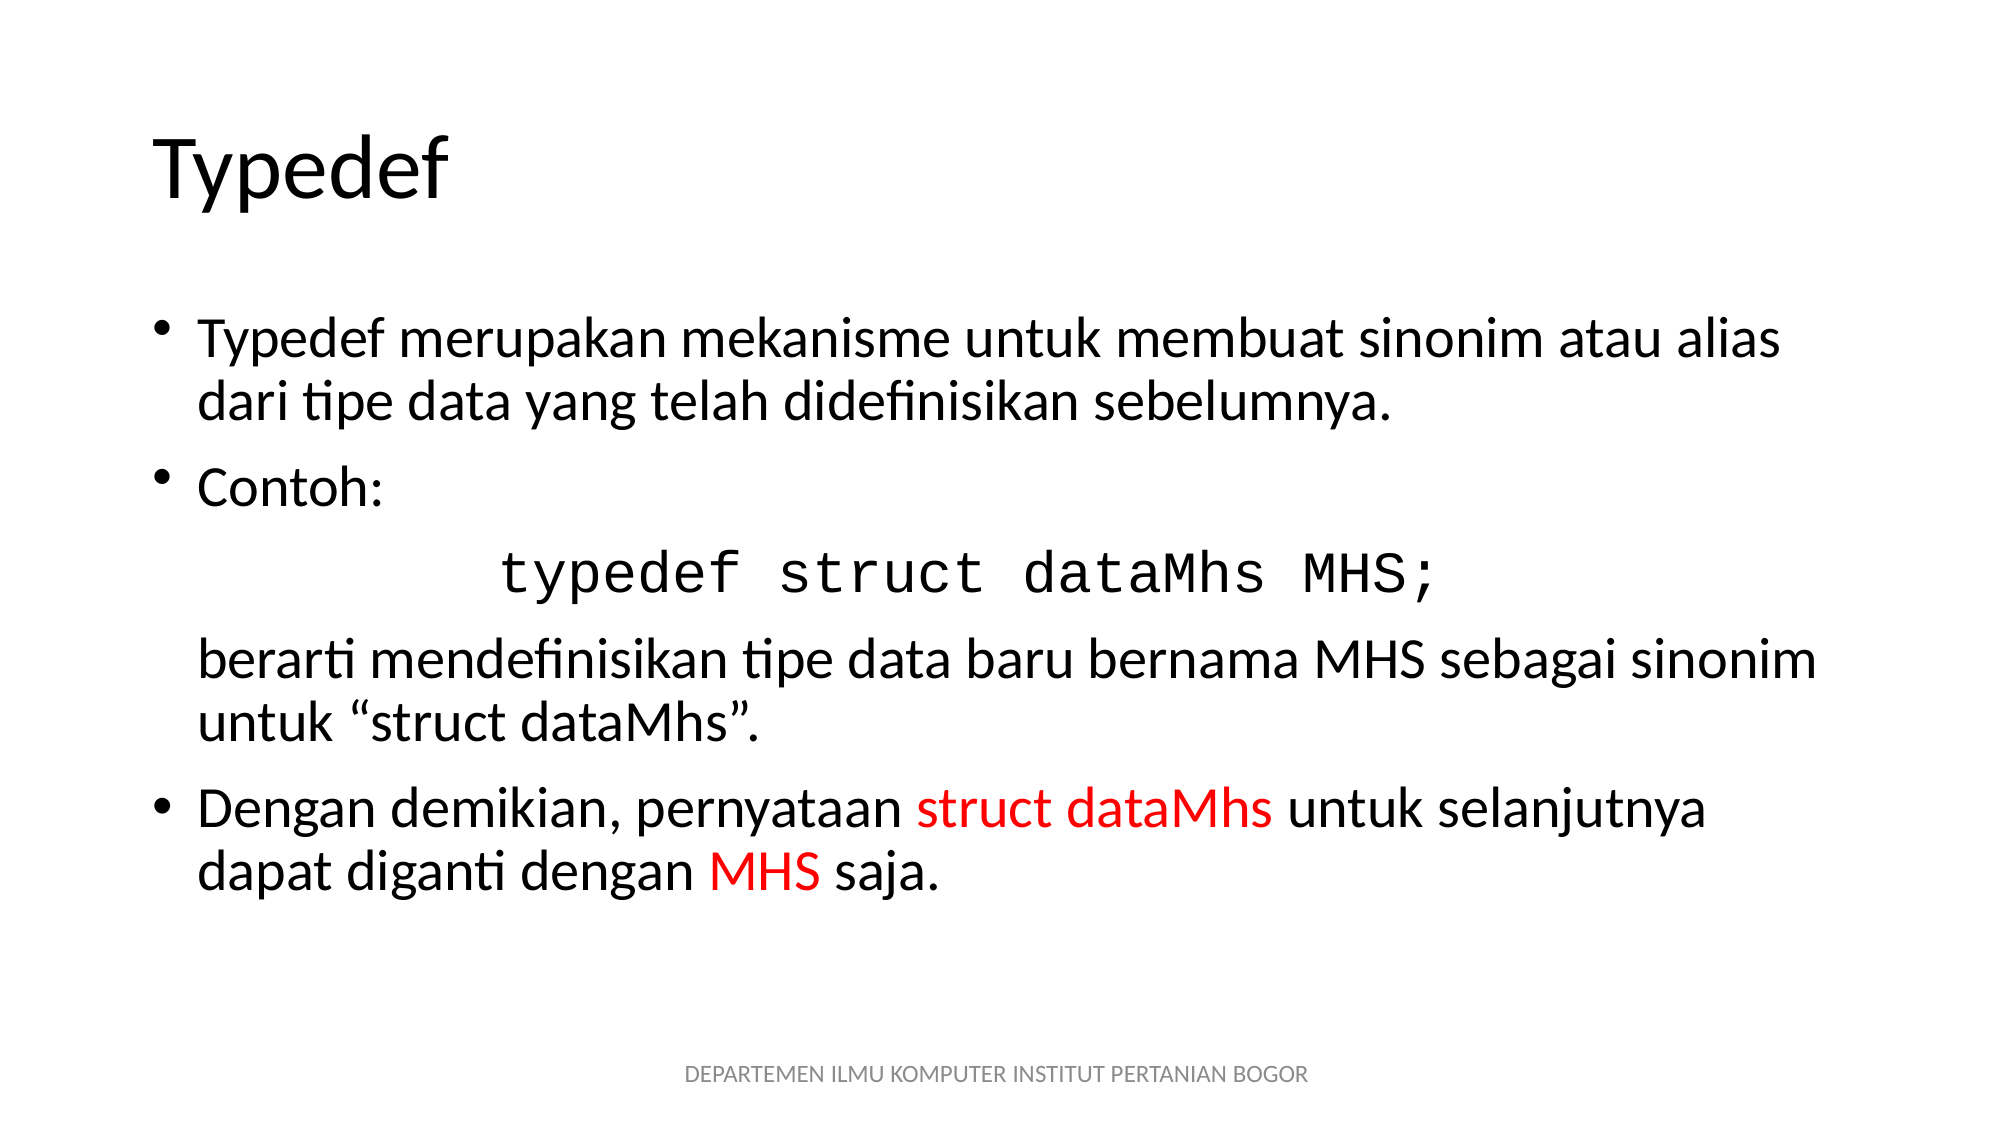

# Typedef
Typedef merupakan mekanisme untuk membuat sinonim atau alias dari tipe data yang telah didefinisikan sebelumnya.
Contoh:
			typedef struct dataMhs MHS;
	berarti mendefinisikan tipe data baru bernama MHS sebagai sinonim untuk “struct dataMhs”.
Dengan demikian, pernyataan struct dataMhs untuk selanjutnya dapat diganti dengan MHS saja.
DEPARTEMEN ILMU KOMPUTER INSTITUT PERTANIAN BOGOR